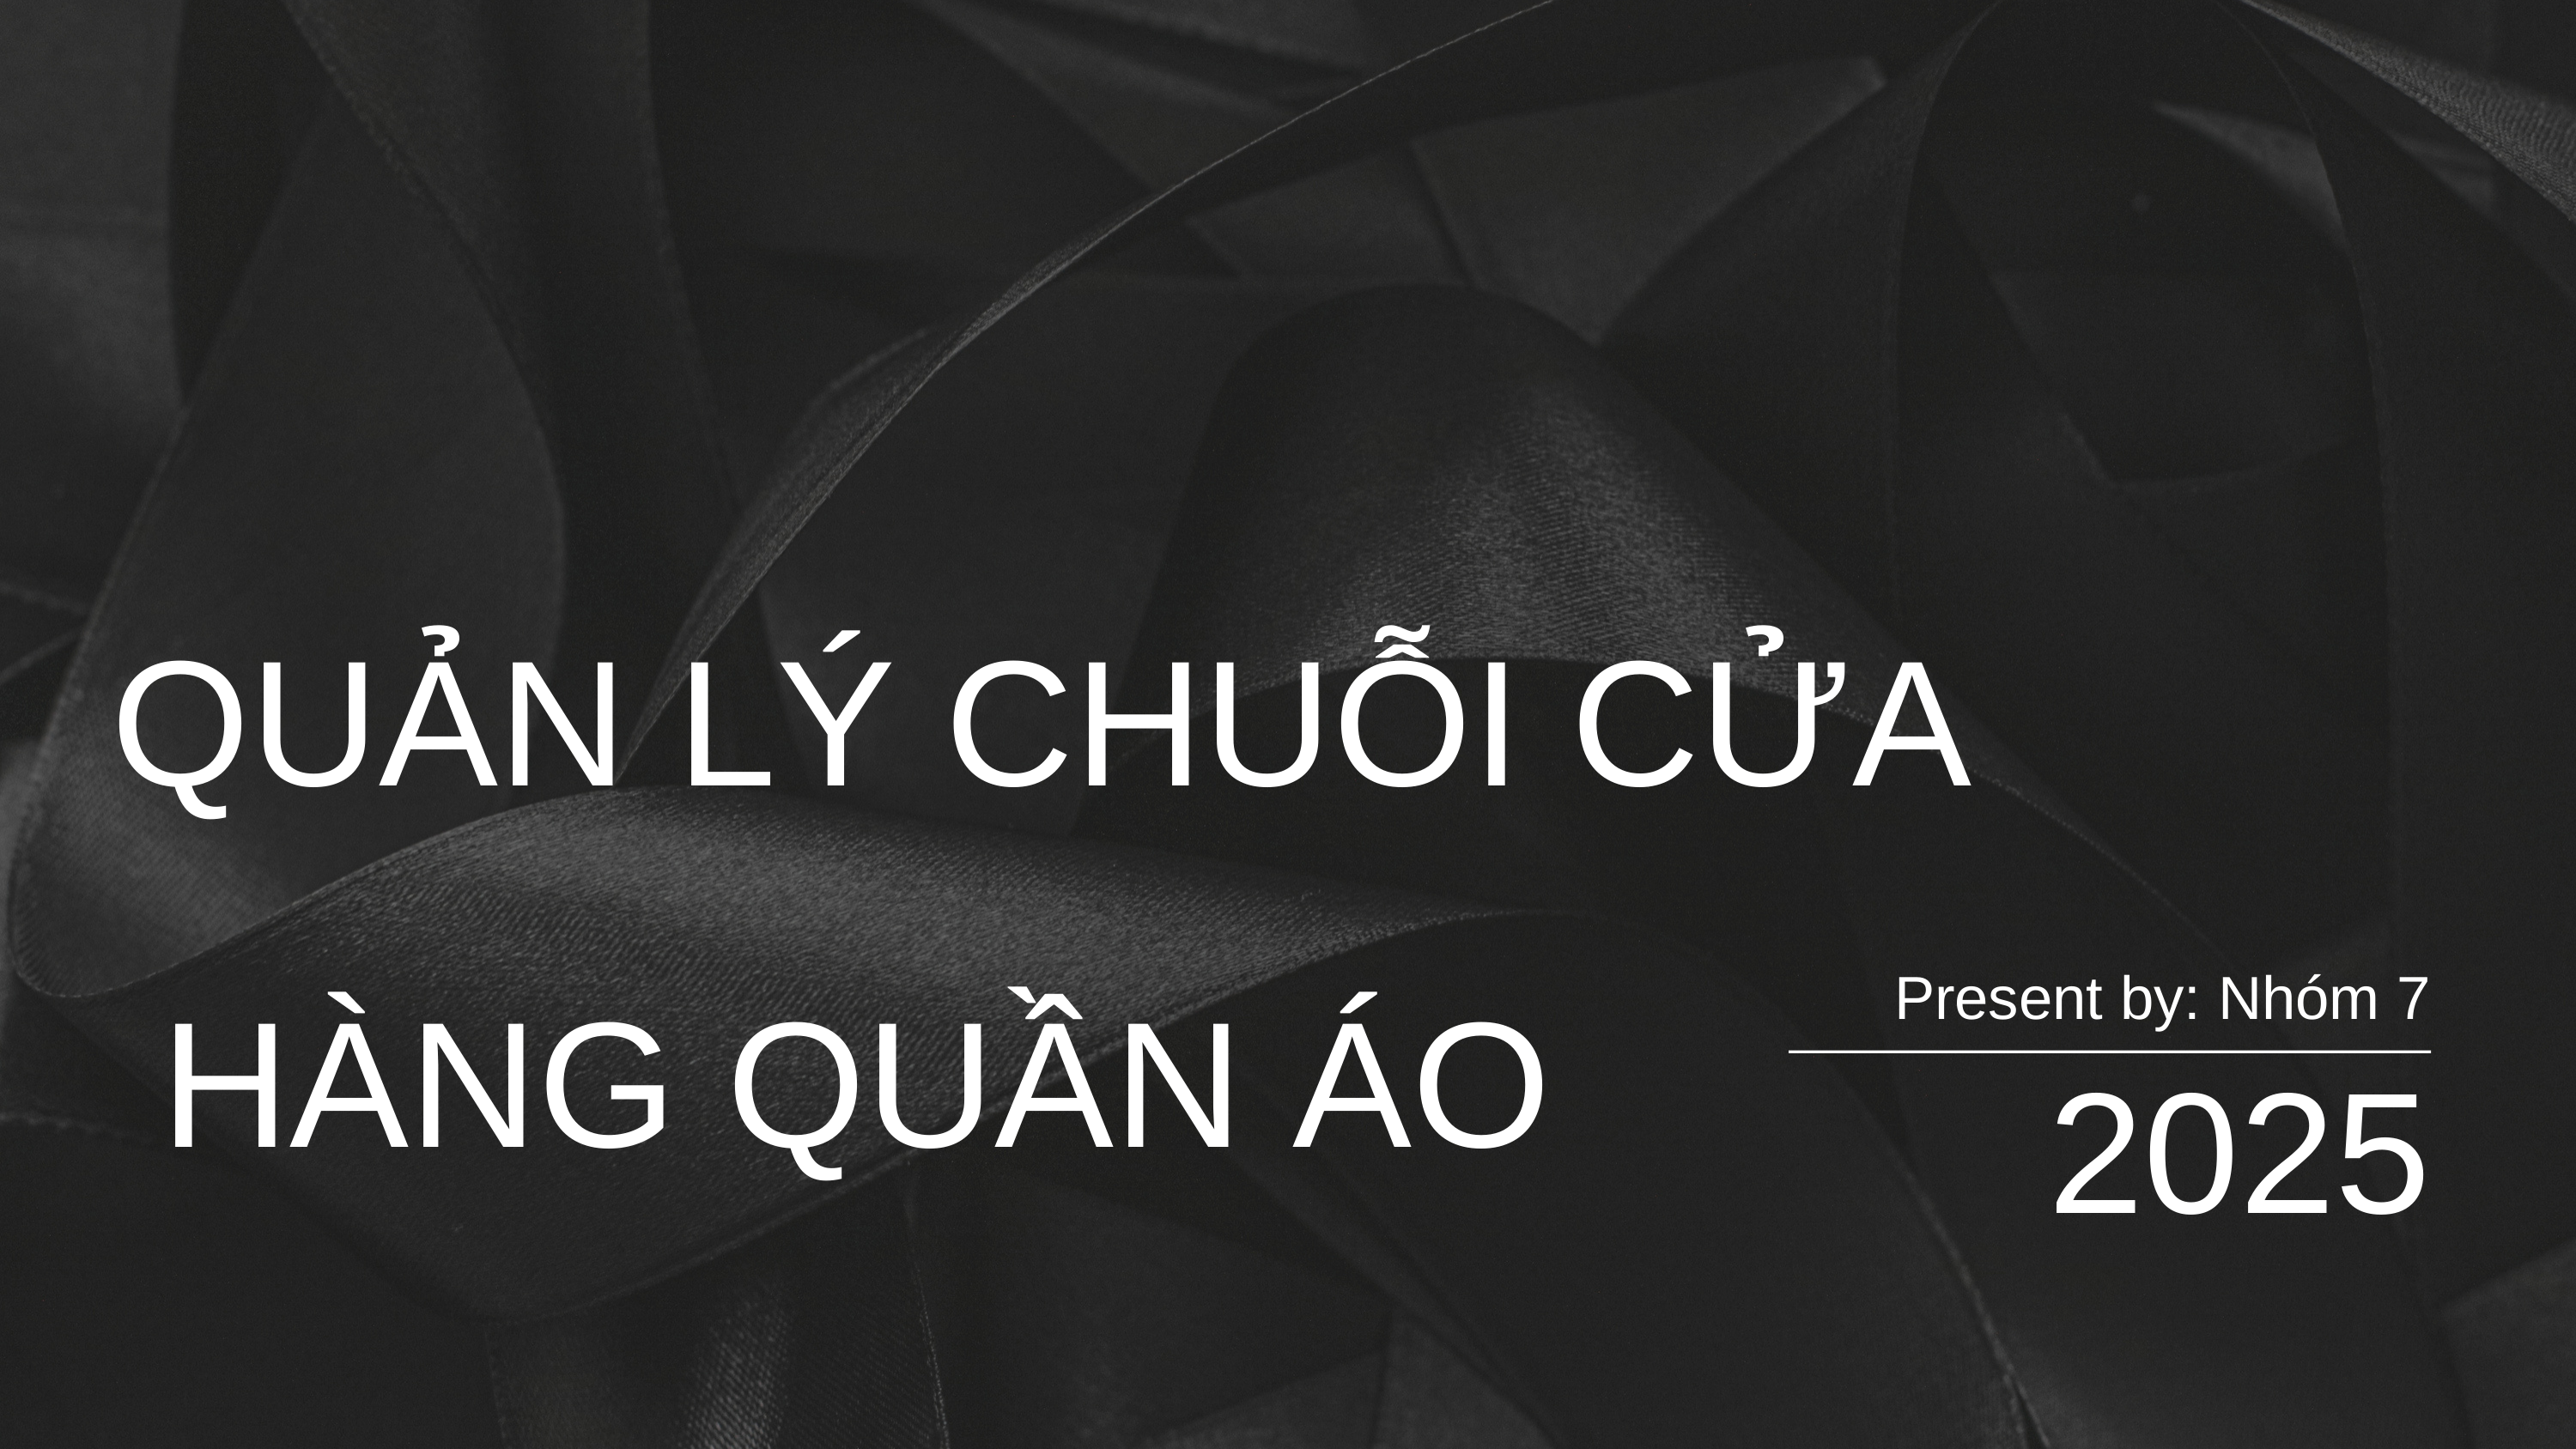

QUẢN LÝ CHUỖI CỬA

 HÀNG QUẦN ÁO

Present by: Nhóm 7

2025